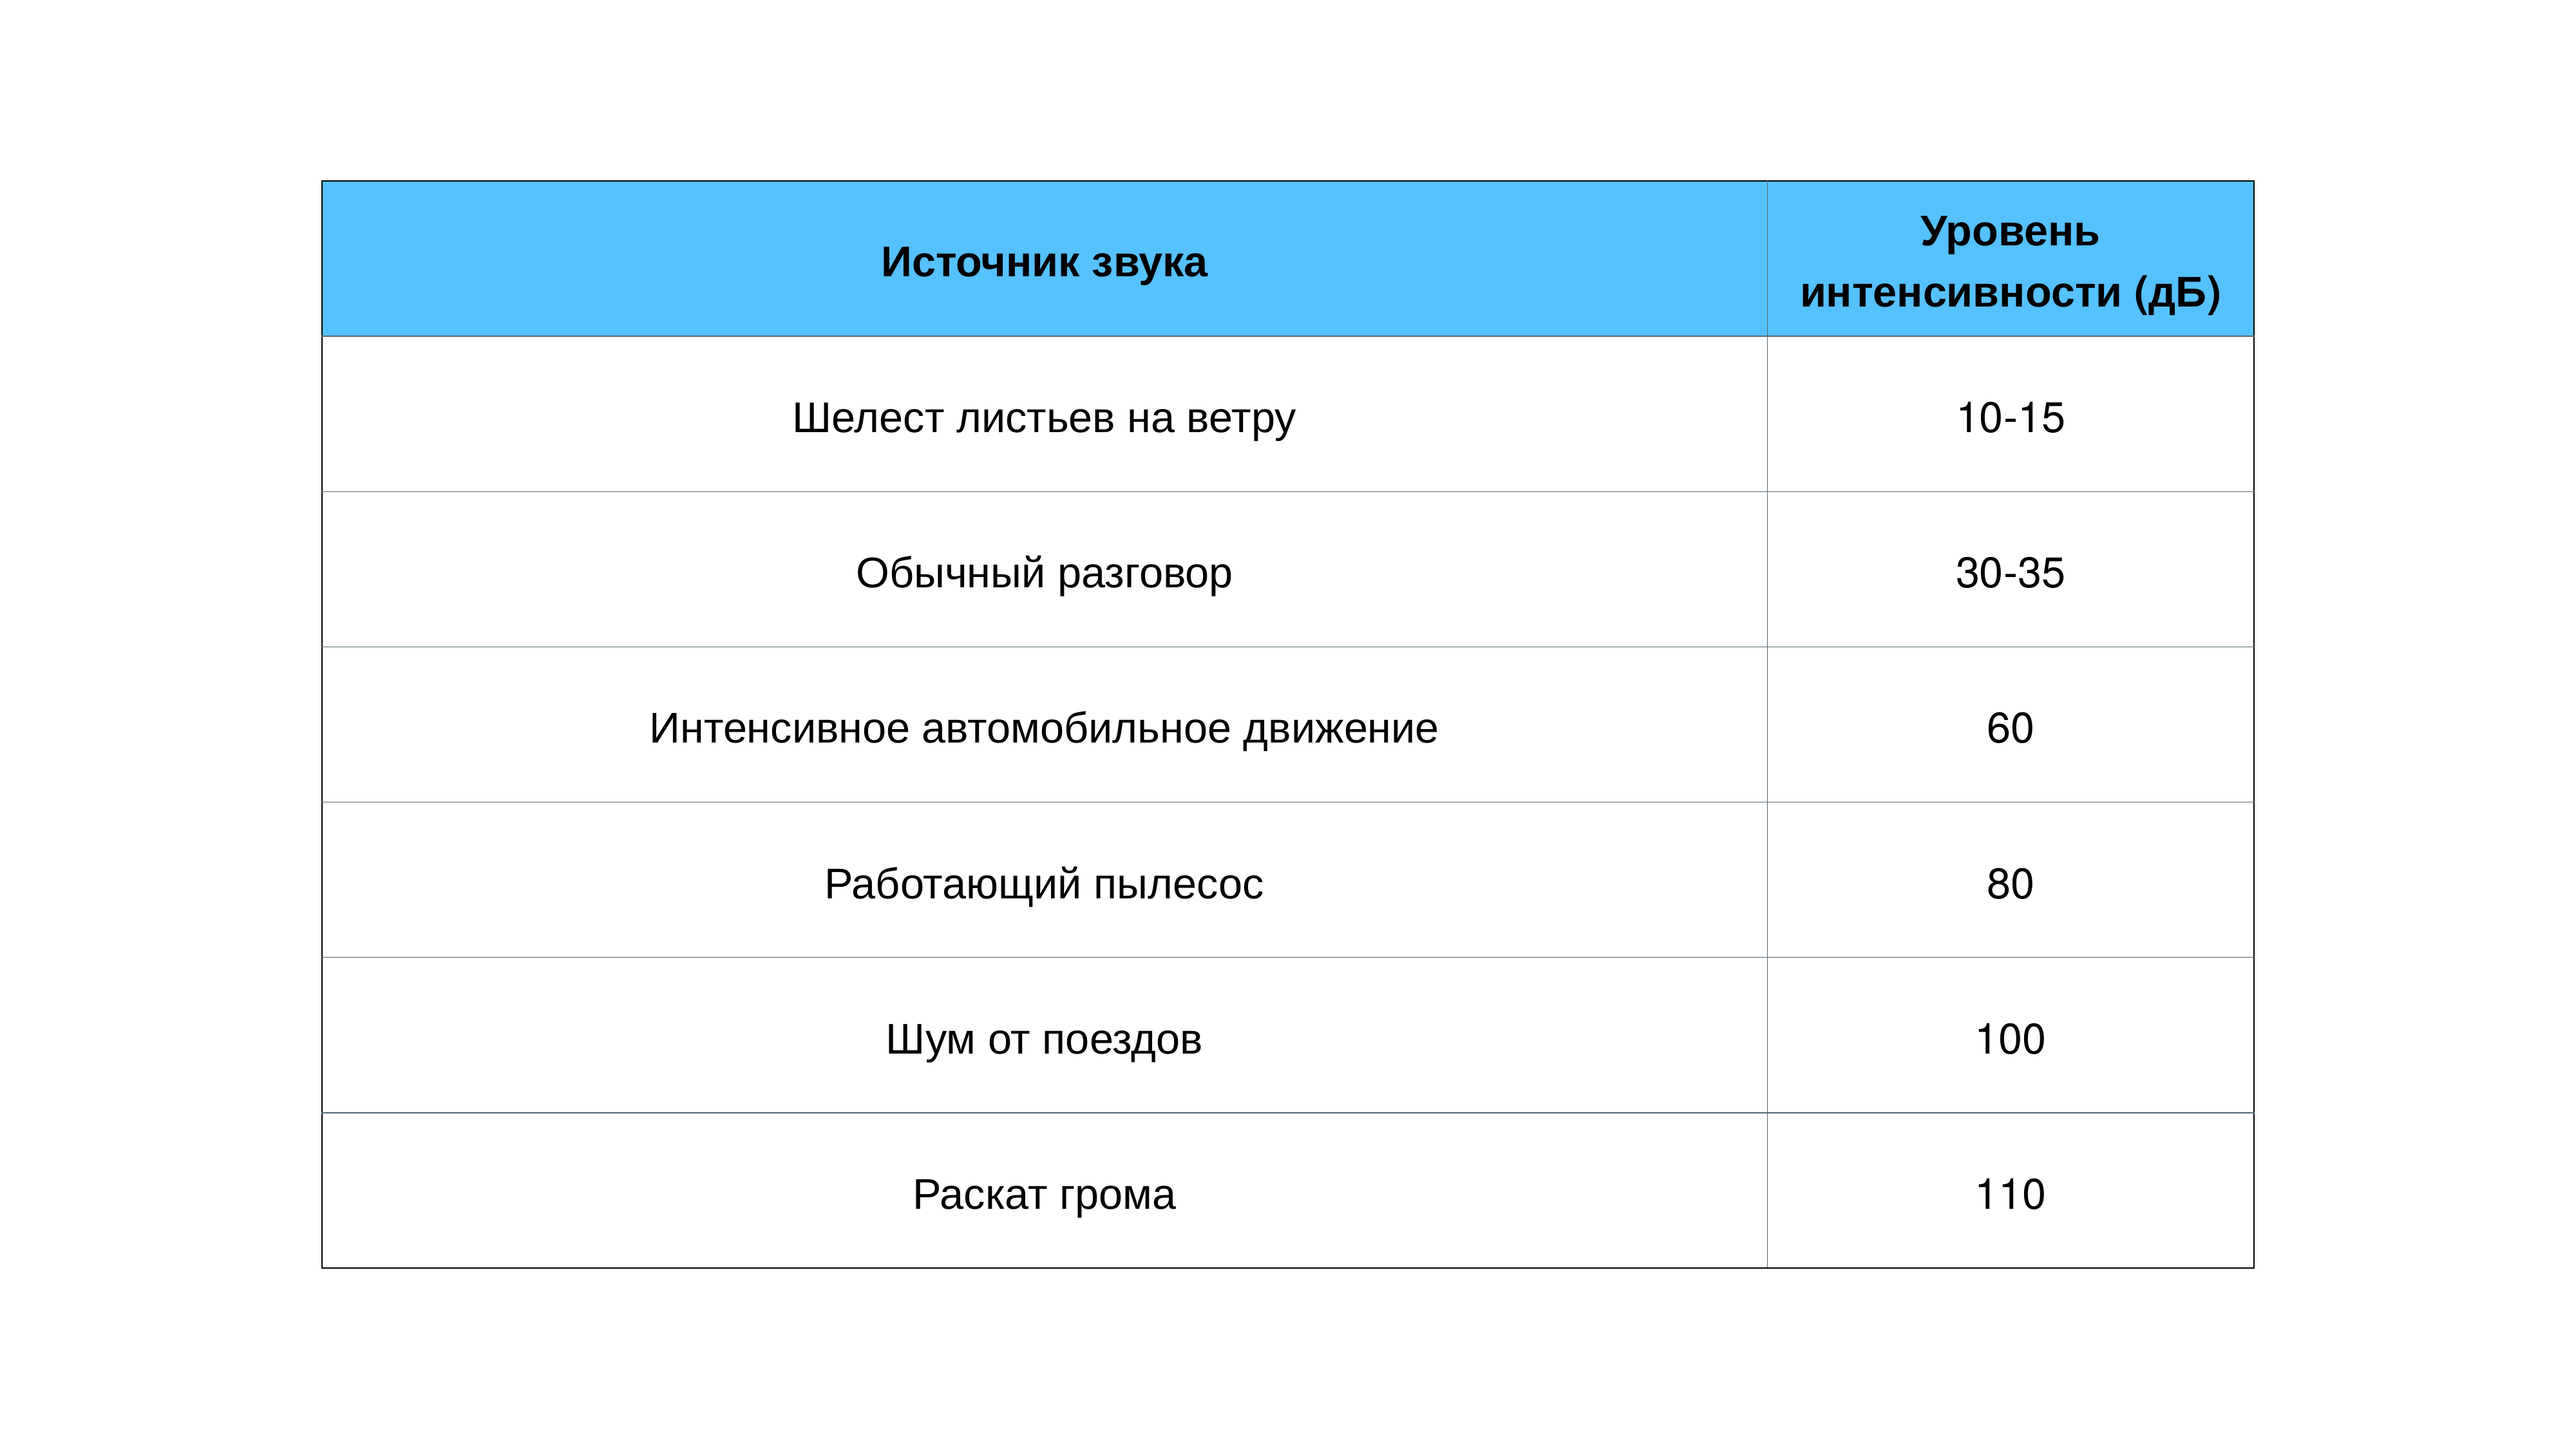

| Источник звука | Уровень интенсивности (дБ) |
| --- | --- |
| Шелест листьев на ветру | 10-15 |
| Обычный разговор | 30-35 |
| Интенсивное автомобильное движение | 60 |
| Работающий пылесос | 80 |
| Шум от поездов | 100 |
| Раскат грома | 110 |